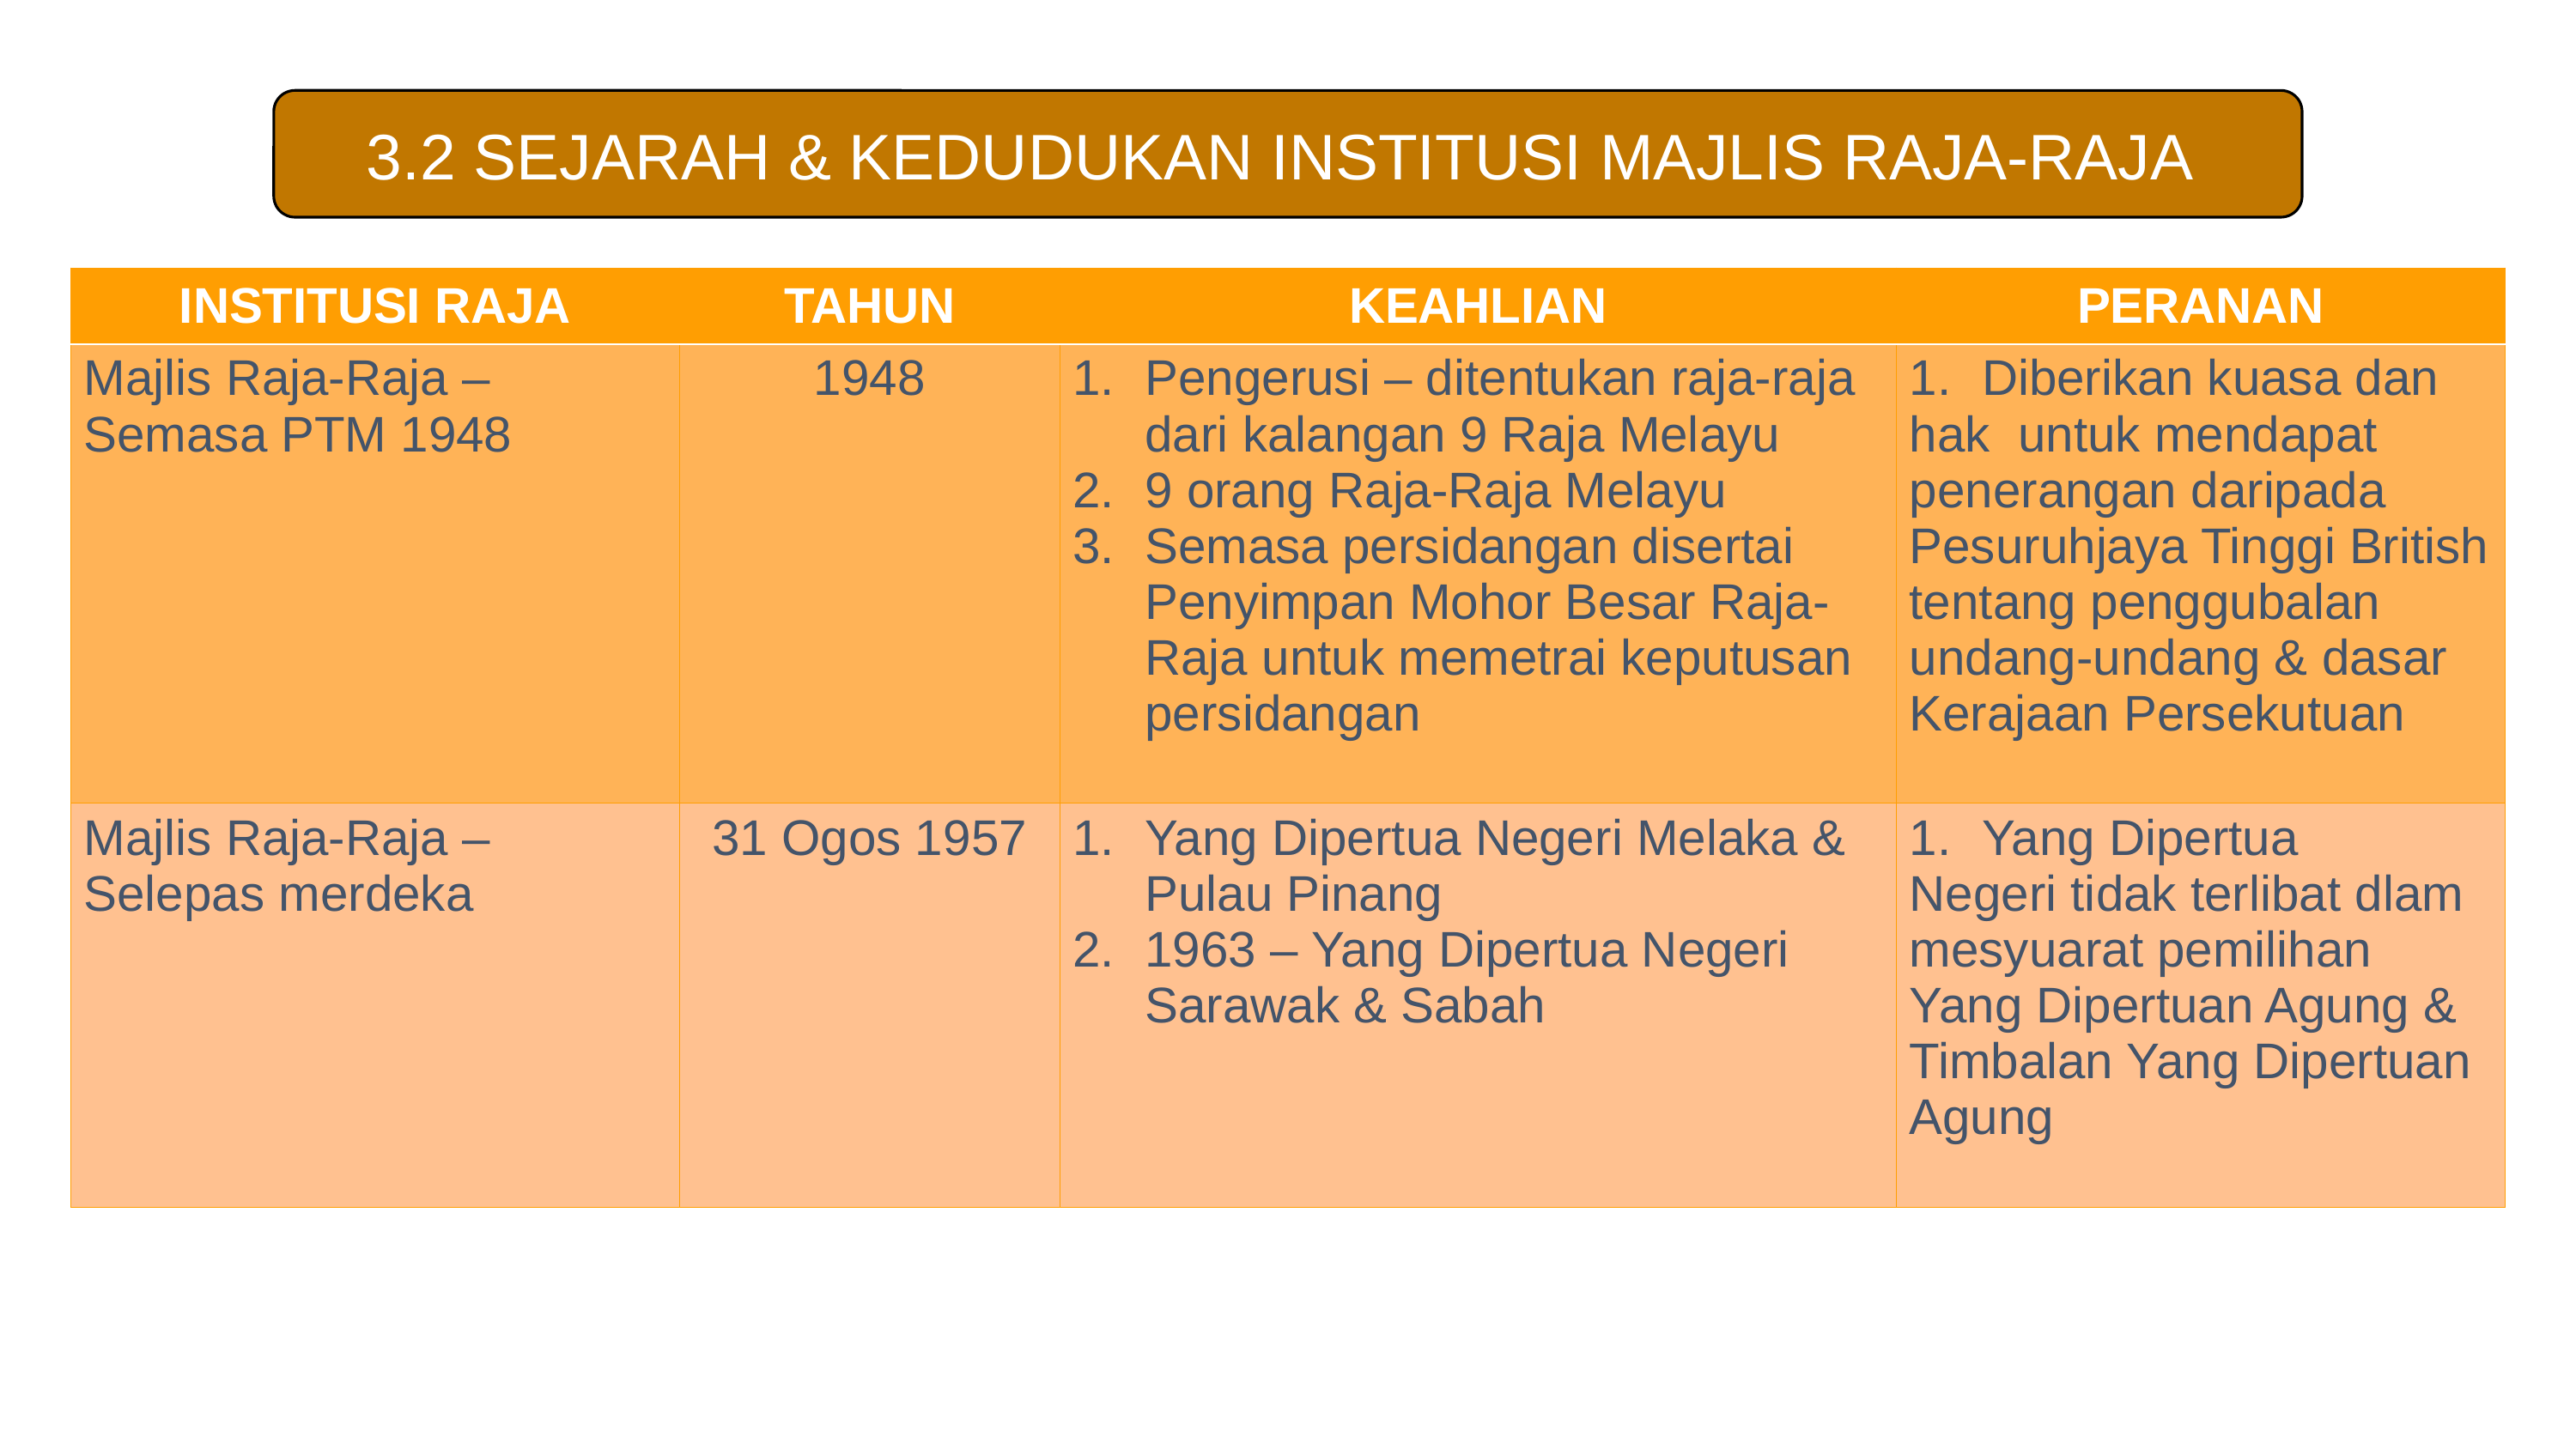

3.2 SEJARAH & KEDUDUKAN INSTITUSI MAJLIS RAJA-RAJA
| INSTITUSI RAJA | TAHUN | KEAHLIAN | PERANAN |
| --- | --- | --- | --- |
| Majlis Raja-Raja – Semasa PTM 1948 | 1948 | Pengerusi – ditentukan raja-raja dari kalangan 9 Raja Melayu 9 orang Raja-Raja Melayu Semasa persidangan disertai Penyimpan Mohor Besar Raja-Raja untuk memetrai keputusan persidangan | Diberikan kuasa dan hak untuk mendapat penerangan daripada Pesuruhjaya Tinggi British tentang penggubalan undang-undang & dasar Kerajaan Persekutuan |
| Majlis Raja-Raja – Selepas merdeka | 31 Ogos 1957 | Yang Dipertua Negeri Melaka & Pulau Pinang 1963 – Yang Dipertua Negeri Sarawak & Sabah | Yang Dipertua Negeri tidak terlibat dlam mesyuarat pemilihan Yang Dipertuan Agung & Timbalan Yang Dipertuan Agung |